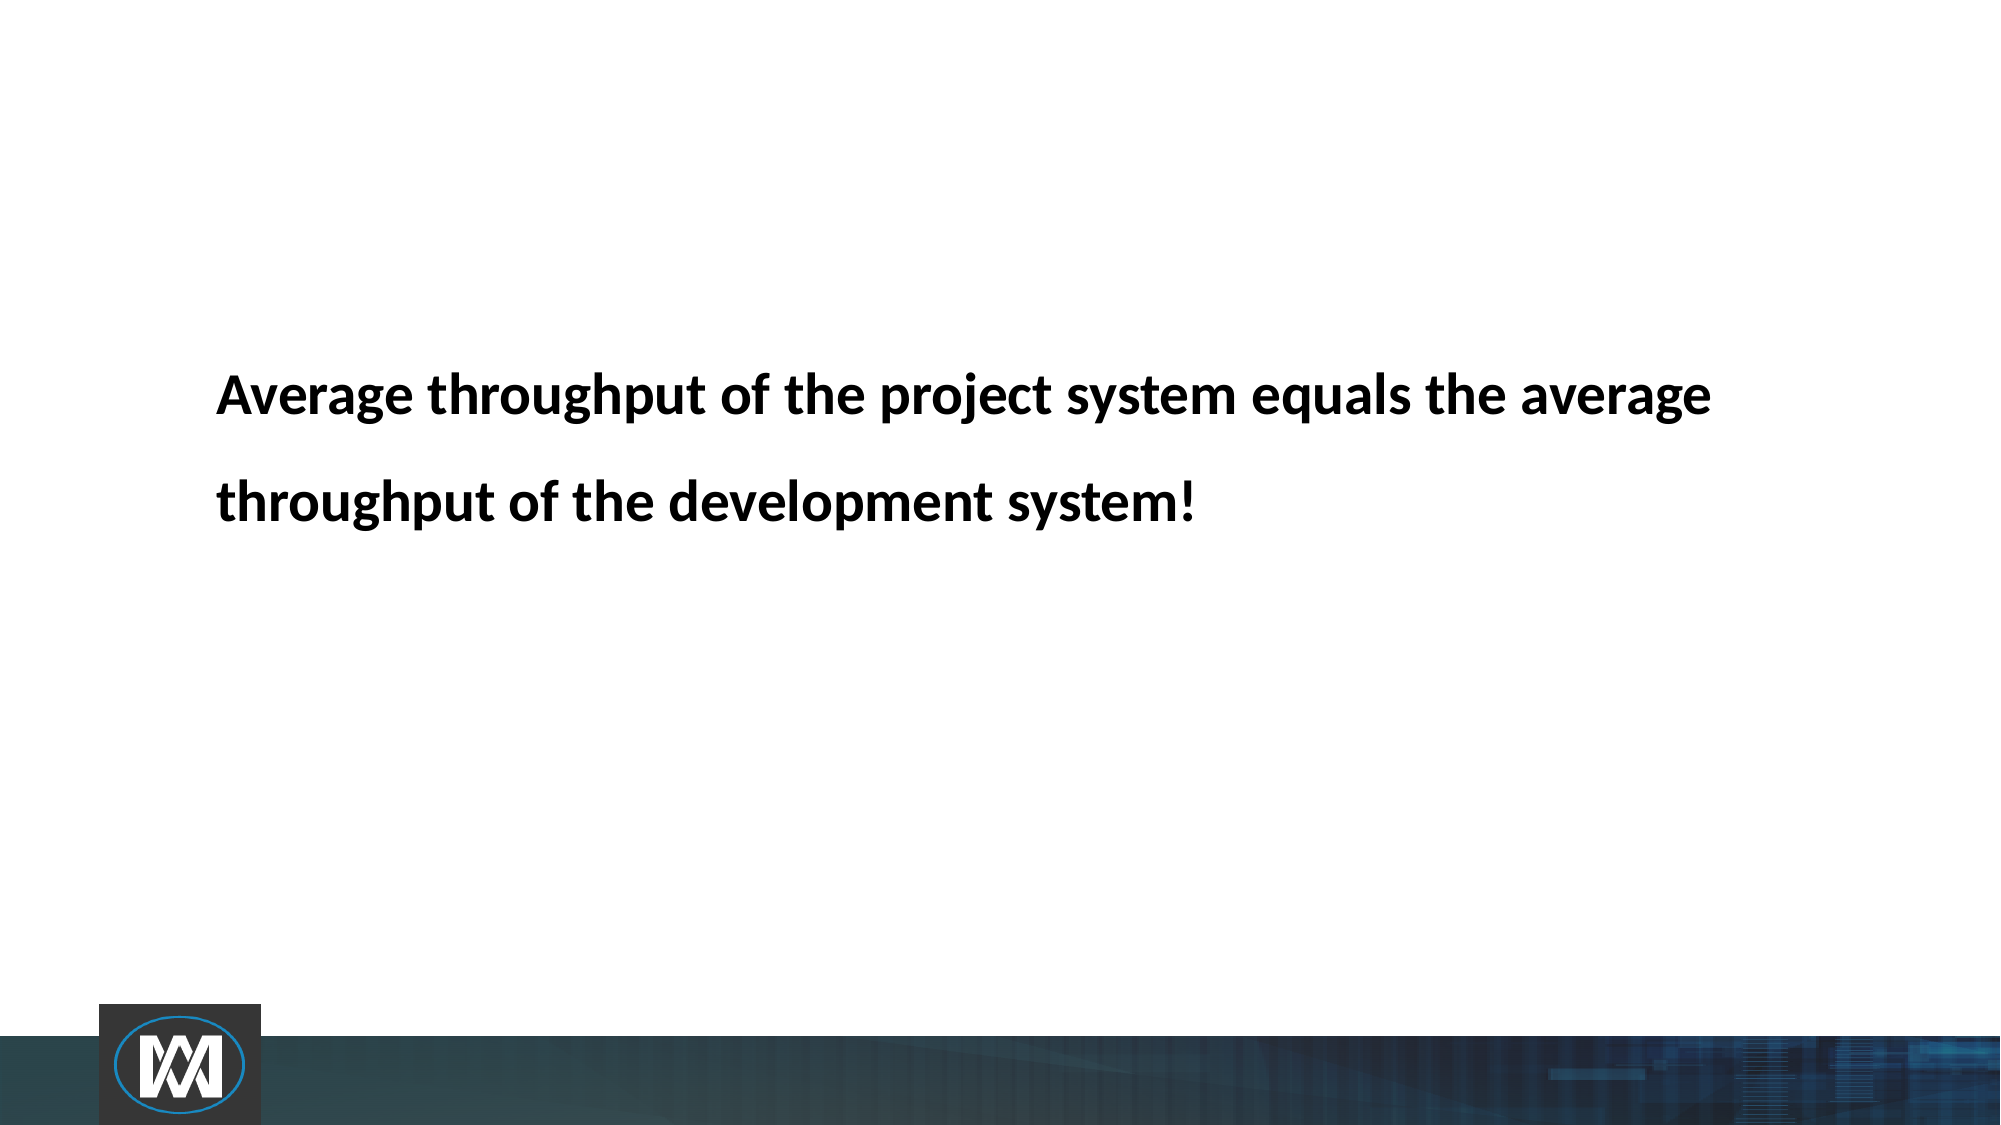

# Average throughput of the project system equals the average throughput of the development system!